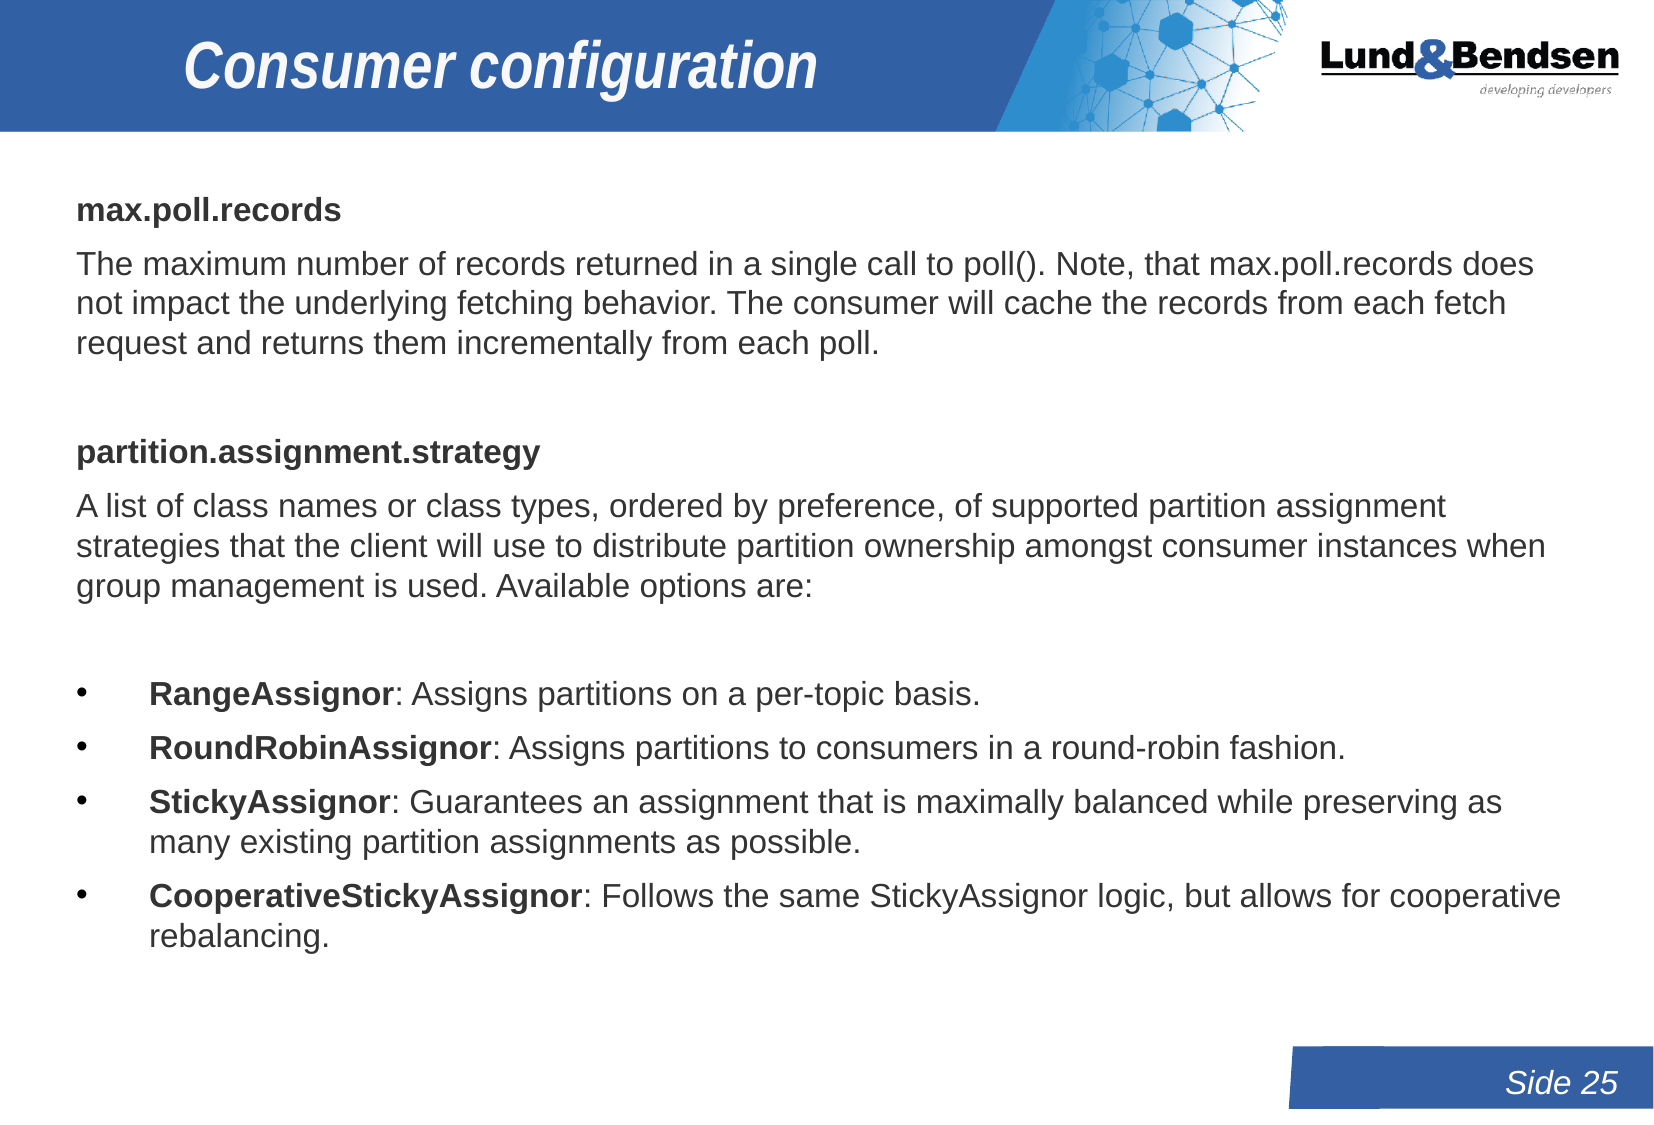

# Consumer configuration
max.poll.records
The maximum number of records returned in a single call to poll(). Note, that max.poll.records does not impact the underlying fetching behavior. The consumer will cache the records from each fetch request and returns them incrementally from each poll.

partition.assignment.strategy
A list of class names or class types, ordered by preference, of supported partition assignment strategies that the client will use to distribute partition ownership amongst consumer instances when group management is used. Available options are:

RangeAssignor: Assigns partitions on a per-topic basis.
RoundRobinAssignor: Assigns partitions to consumers in a round-robin fashion.
StickyAssignor: Guarantees an assignment that is maximally balanced while preserving as many existing partition assignments as possible.
CooperativeStickyAssignor: Follows the same StickyAssignor logic, but allows for cooperative rebalancing.